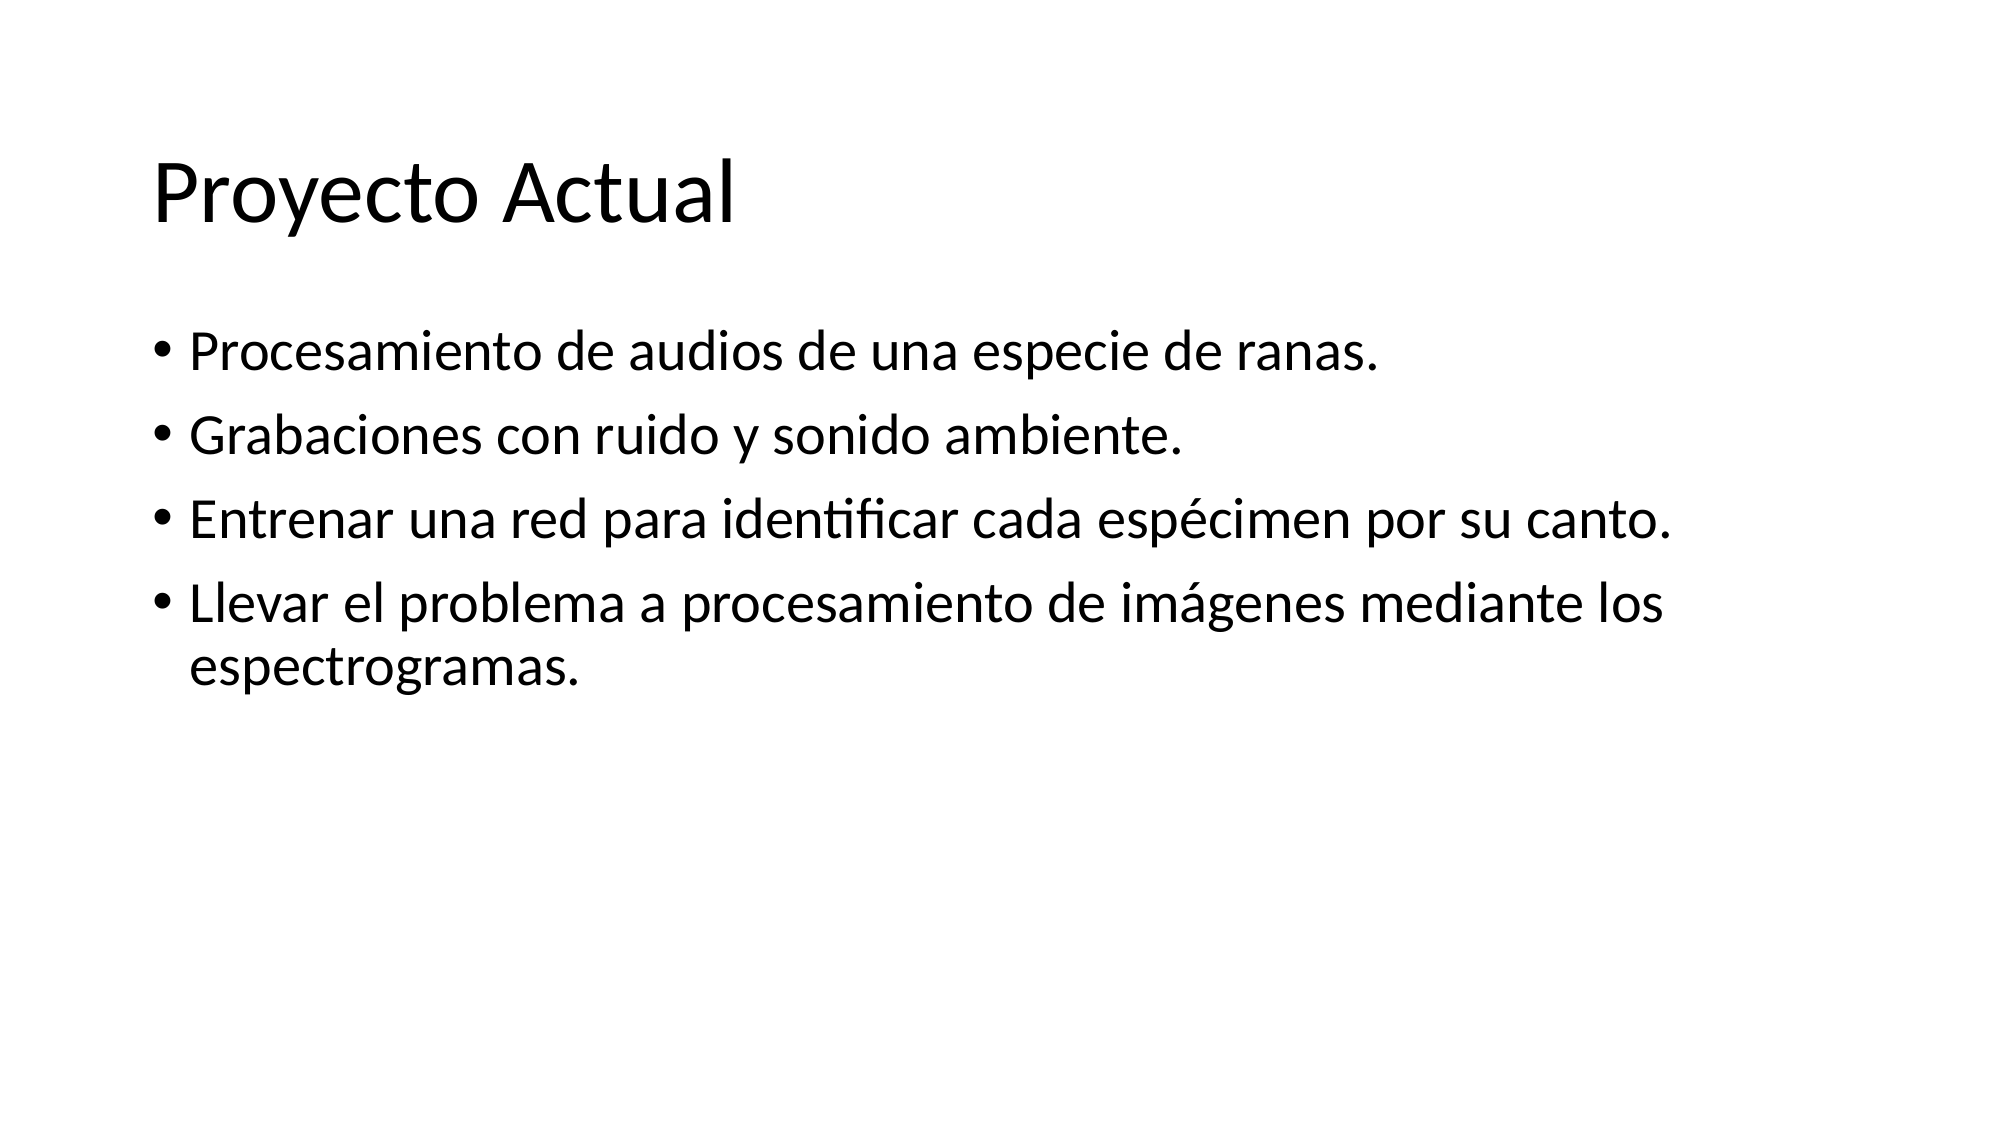

# Proyecto Actual
Procesamiento de audios de una especie de ranas.
Grabaciones con ruido y sonido ambiente.
Entrenar una red para identificar cada espécimen por su canto.
Llevar el problema a procesamiento de imágenes mediante los espectrogramas.